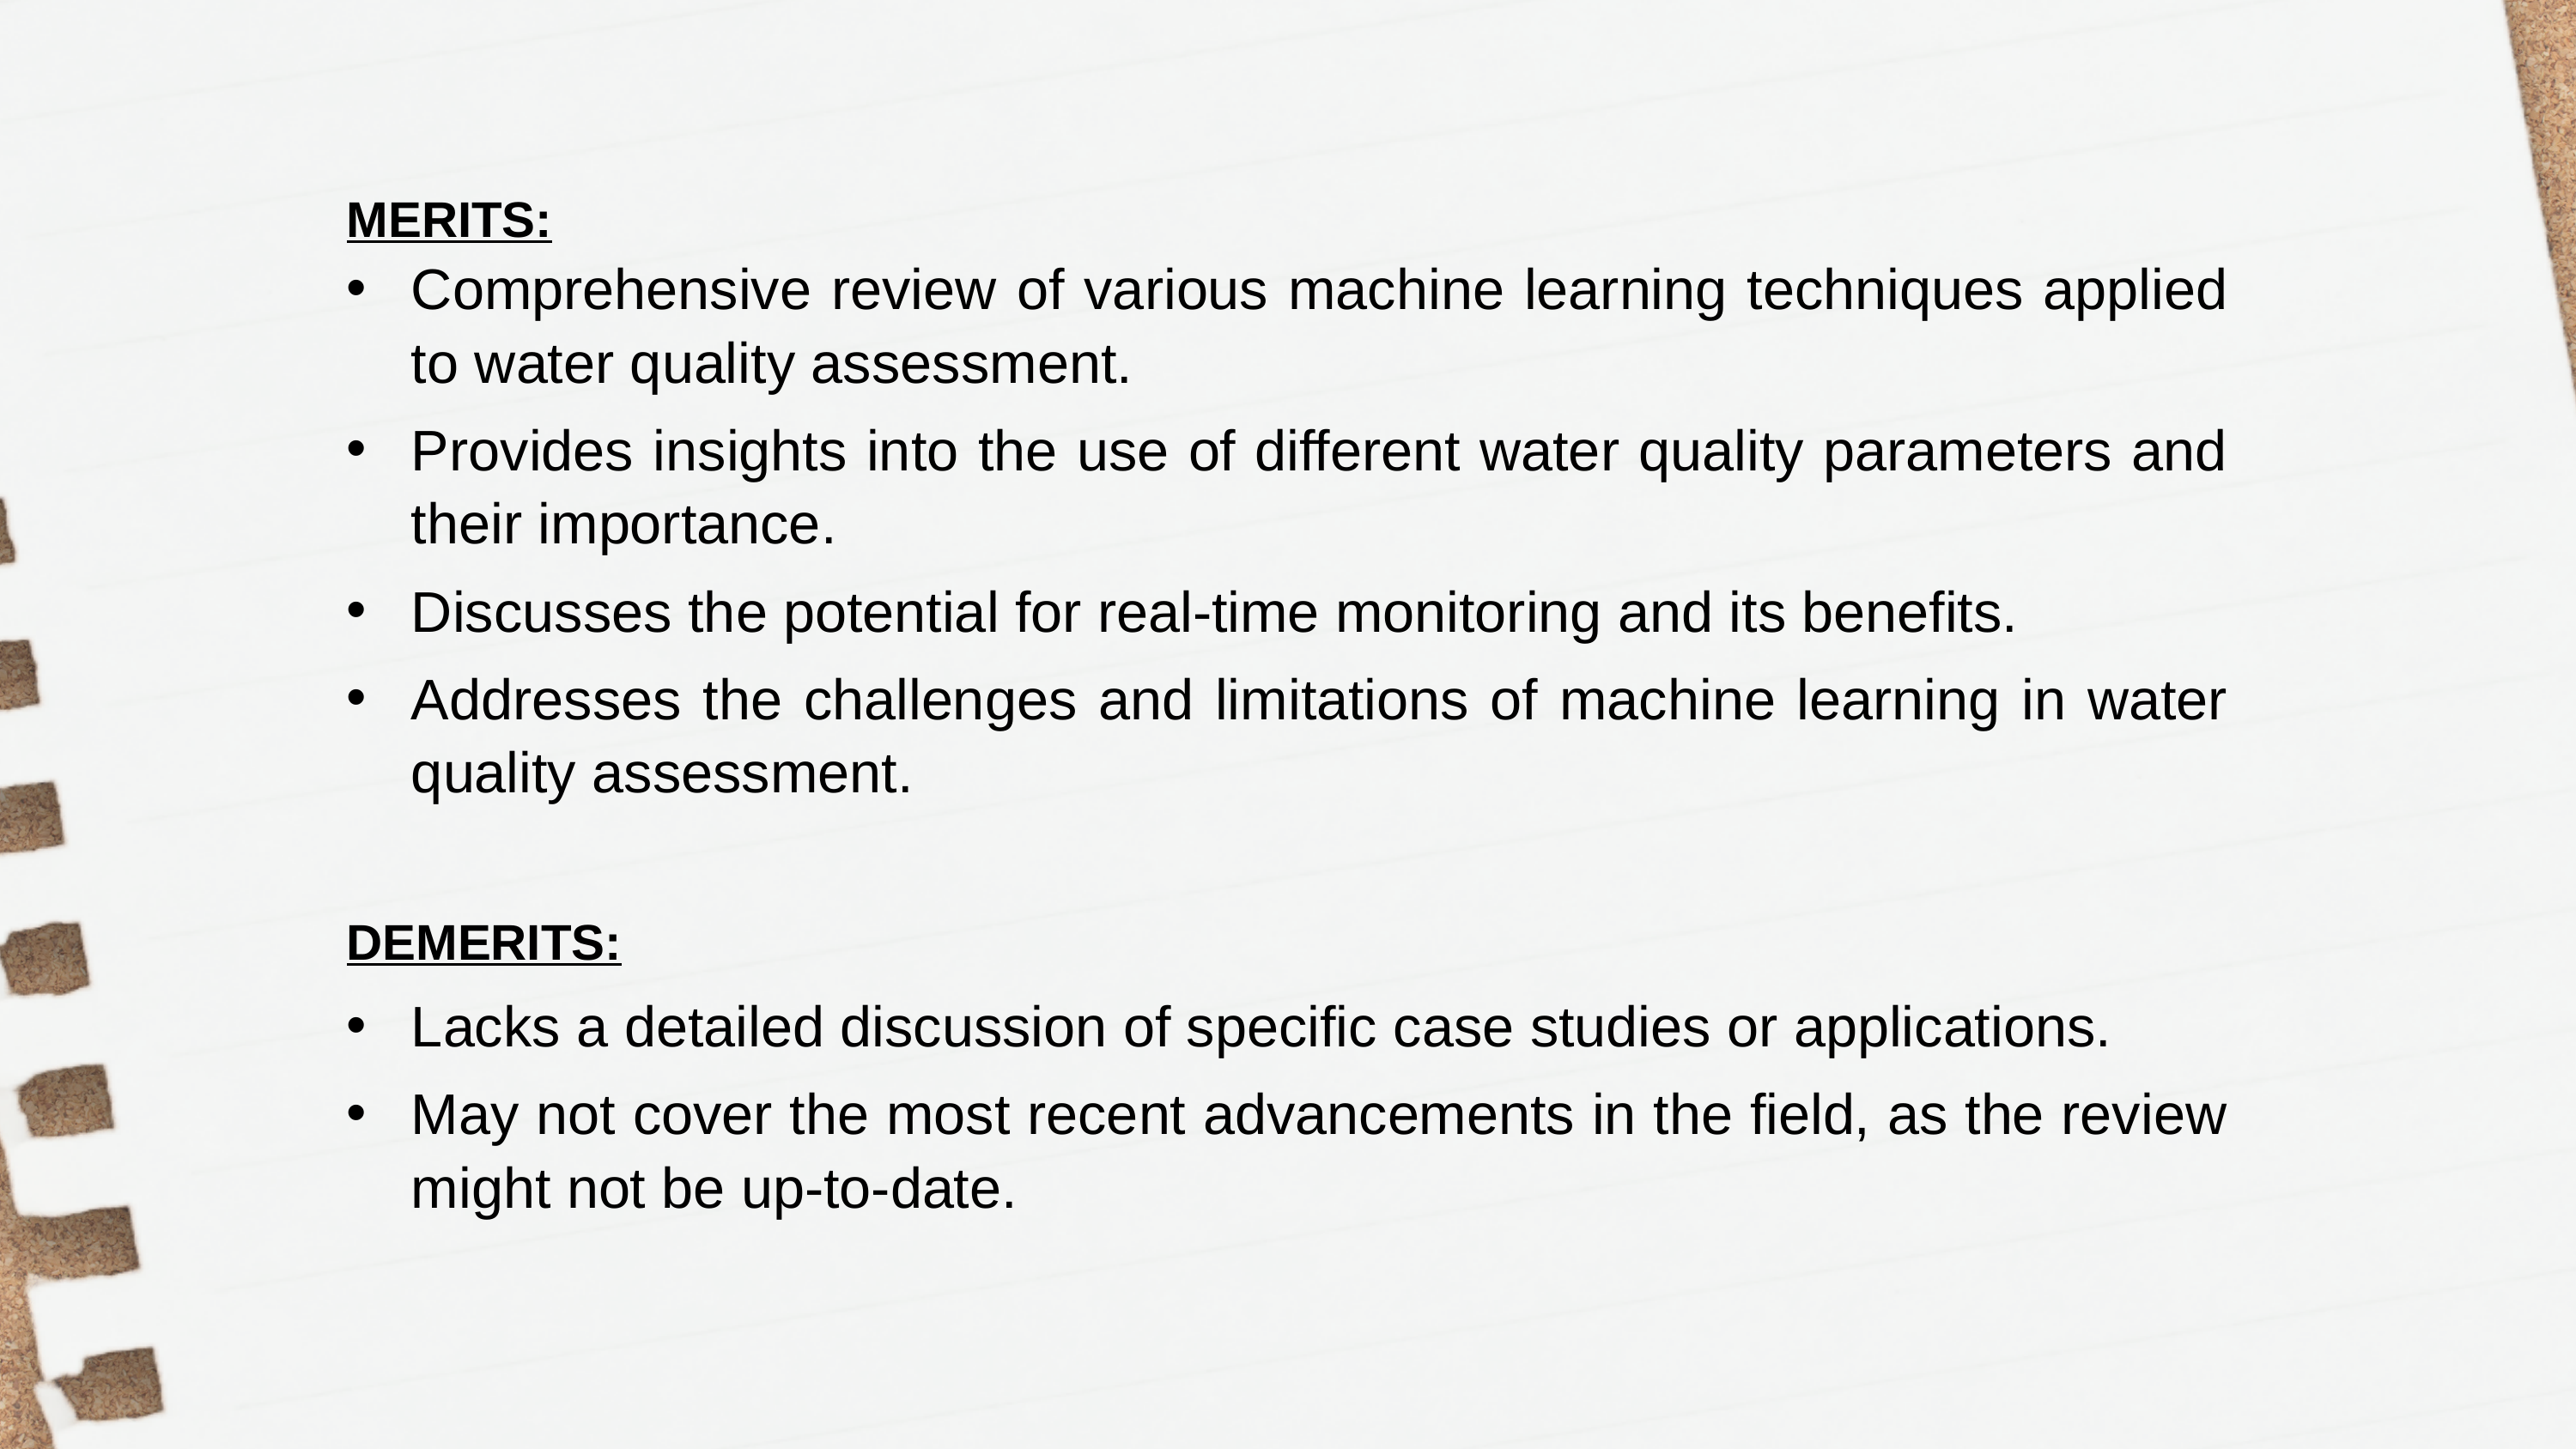

MERITS:
Comprehensive review of various machine learning techniques applied to water quality assessment.
Provides insights into the use of different water quality parameters and their importance.
Discusses the potential for real-time monitoring and its benefits.
Addresses the challenges and limitations of machine learning in water quality assessment.

DEMERITS:
Lacks a detailed discussion of specific case studies or applications.
May not cover the most recent advancements in the field, as the review might not be up-to-date.